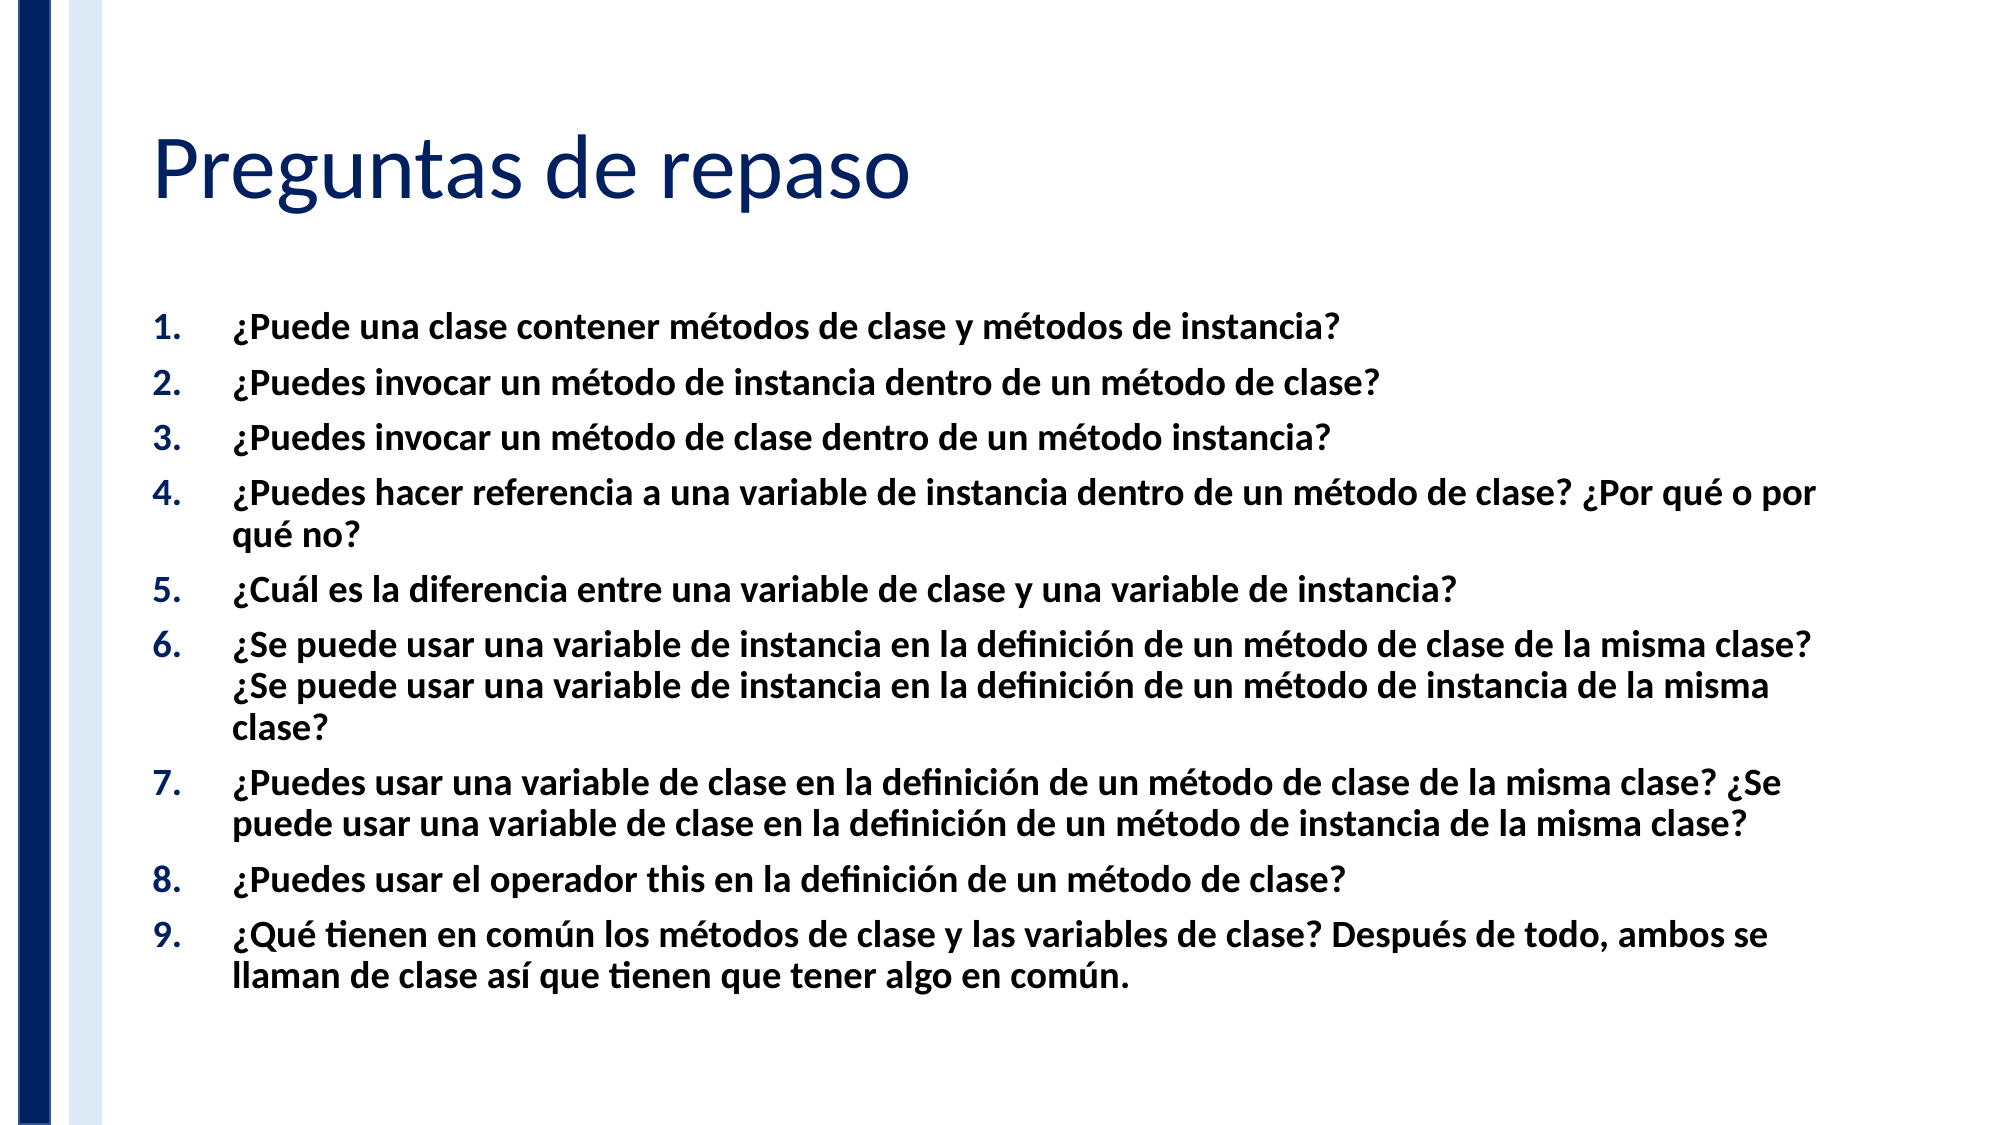

# Preguntas de repaso
¿Puede una clase contener métodos de clase y métodos de instancia?
¿Puedes invocar un método de instancia dentro de un método de clase?
¿Puedes invocar un método de clase dentro de un método instancia?
¿Puedes hacer referencia a una variable de instancia dentro de un método de clase? ¿Por qué o por qué no?
¿Cuál es la diferencia entre una variable de clase y una variable de instancia?
¿Se puede usar una variable de instancia en la definición de un método de clase de la misma clase? ¿Se puede usar una variable de instancia en la definición de un método de instancia de la misma clase?
¿Puedes usar una variable de clase en la definición de un método de clase de la misma clase? ¿Se puede usar una variable de clase en la definición de un método de instancia de la misma clase?
¿Puedes usar el operador this en la definición de un método de clase?
¿Qué tienen en común los métodos de clase y las variables de clase? Después de todo, ambos se llaman de clase así que tienen que tener algo en común.